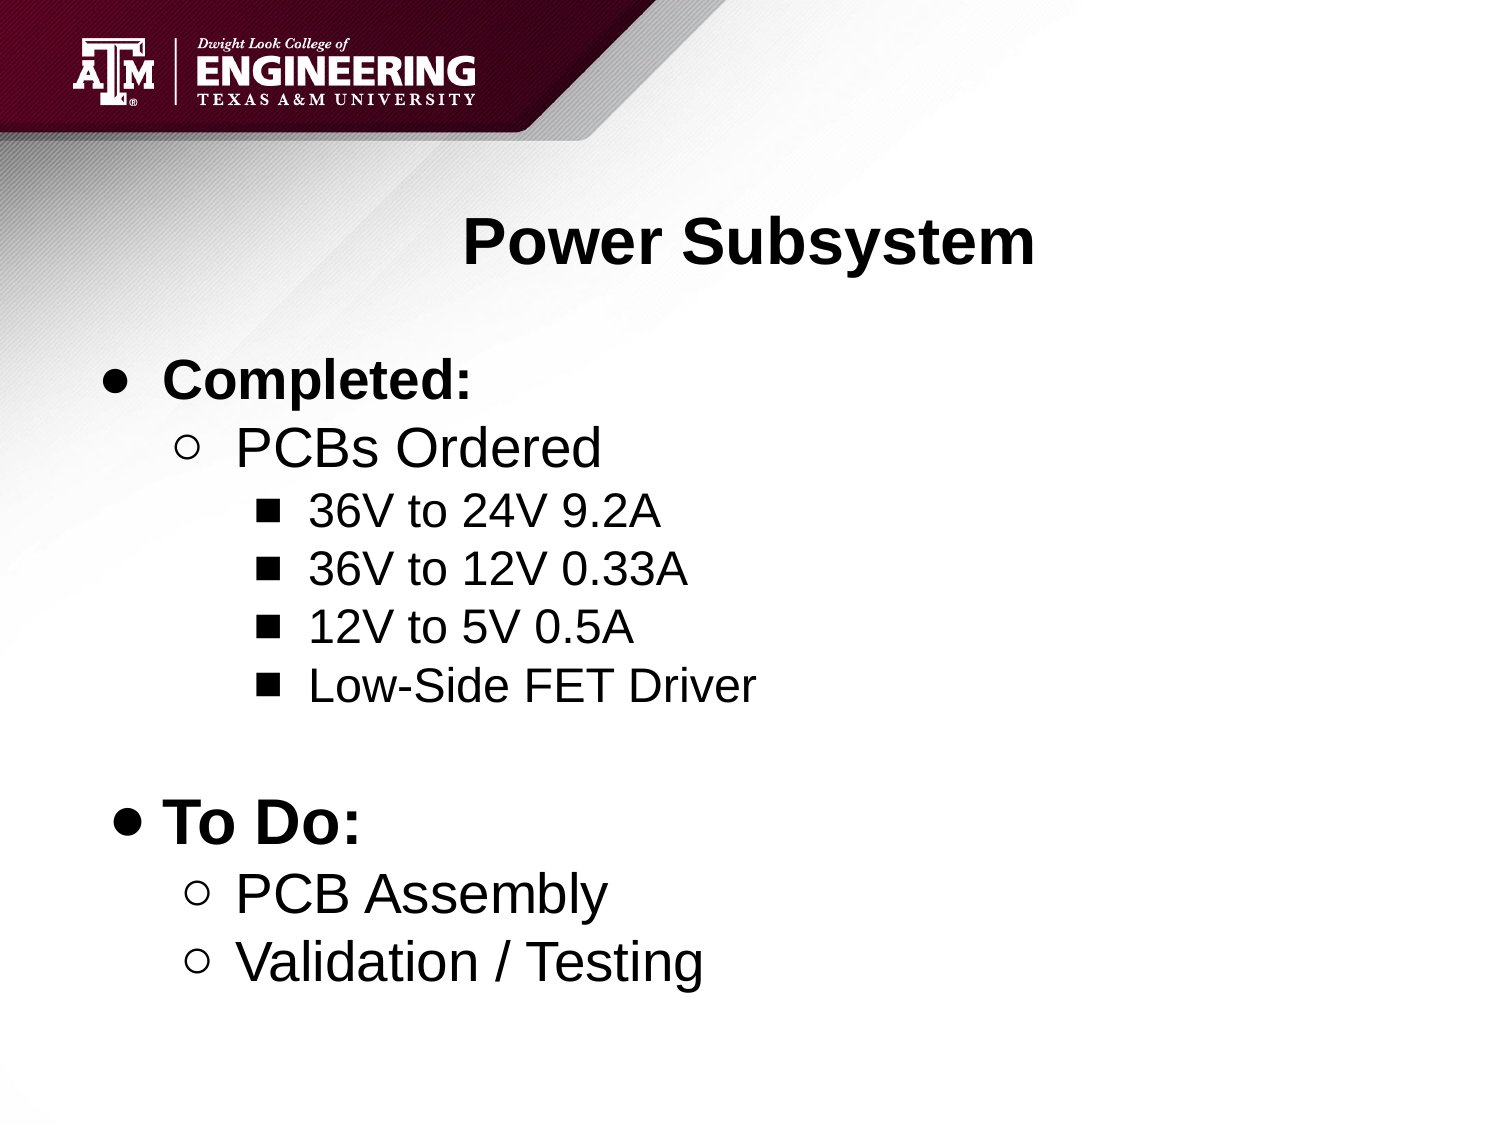

# Power Subsystem
Completed:
PCBs Ordered
36V to 24V 9.2A
36V to 12V 0.33A
12V to 5V 0.5A
Low-Side FET Driver

To Do:
PCB Assembly
Validation / Testing